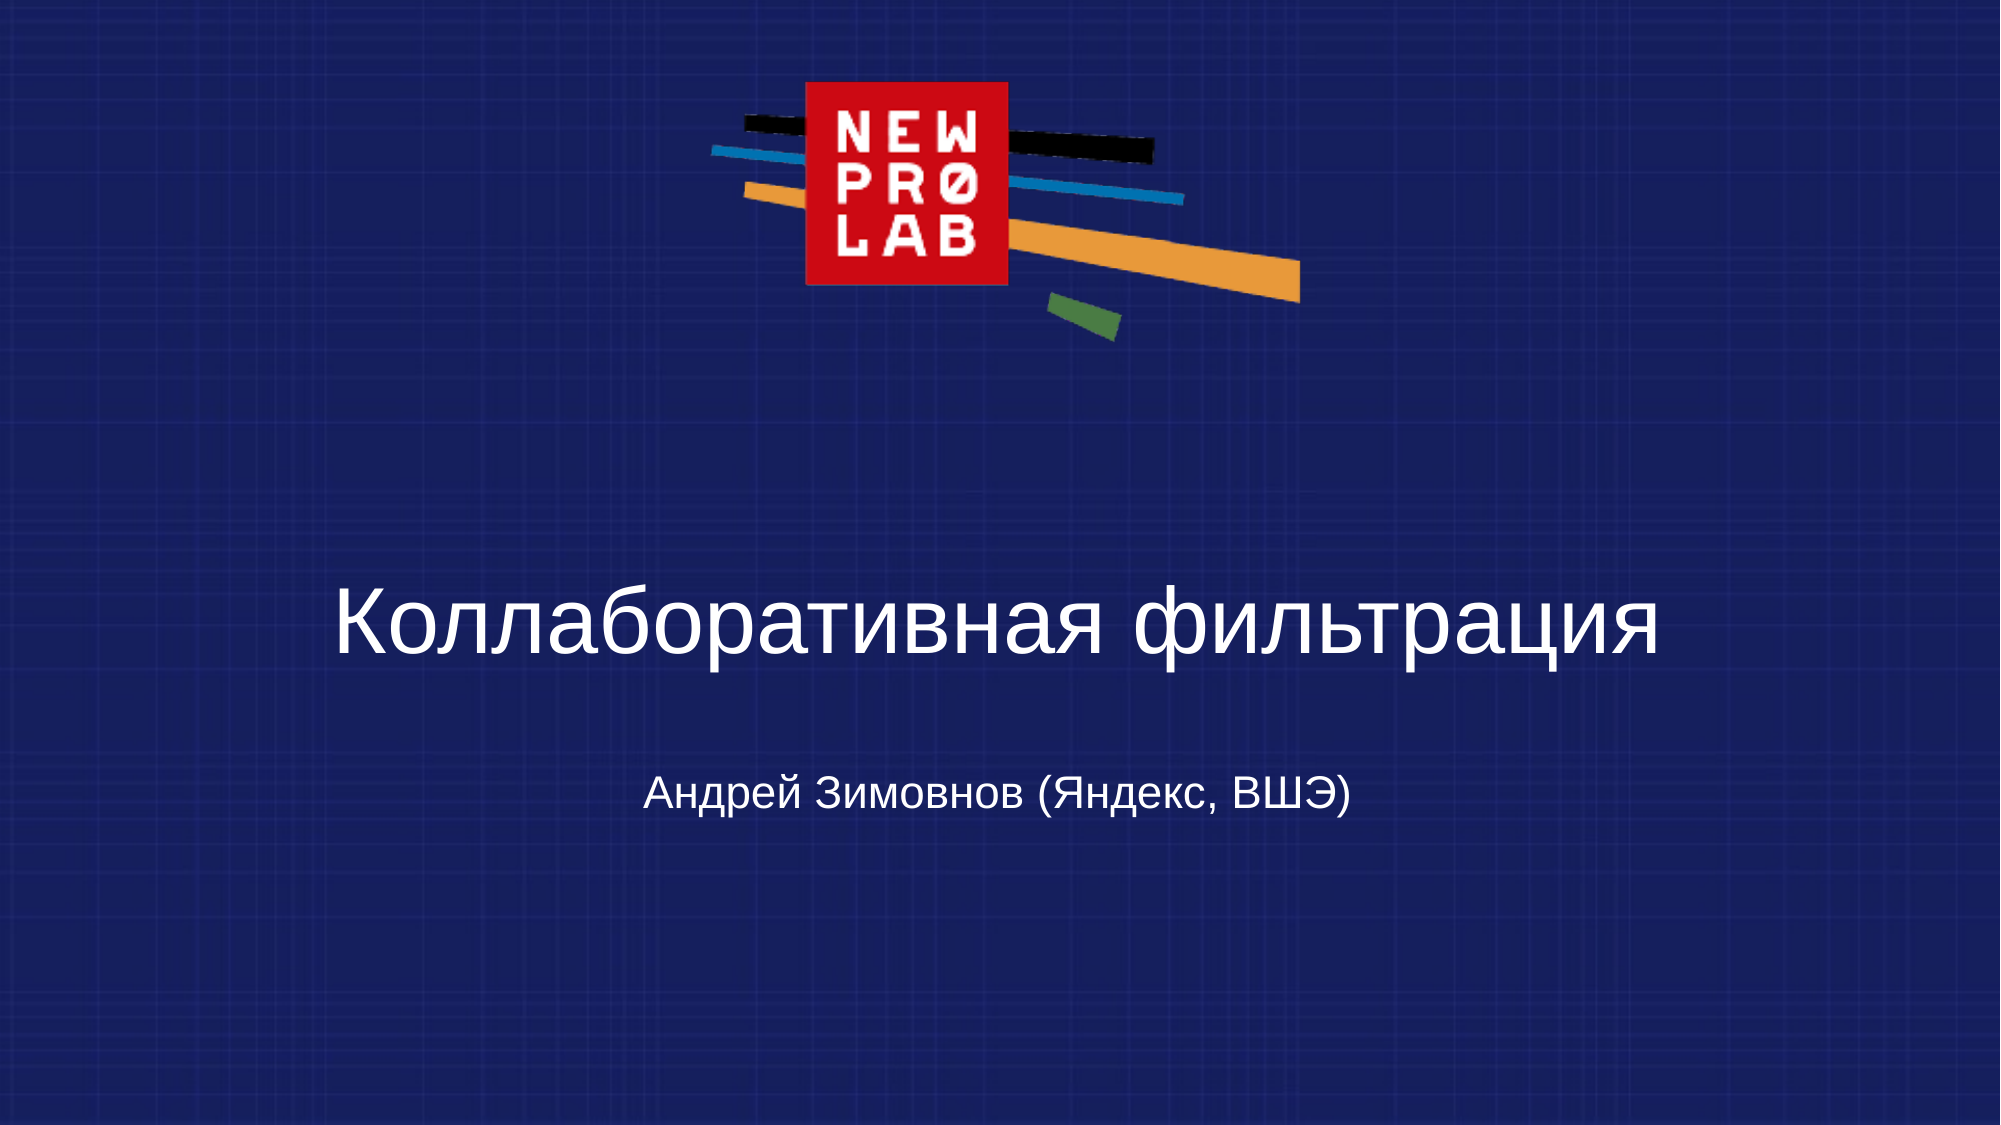

# Коллаборативная фильтрация
Андрей Зимовнов (Яндекс, ВШЭ)